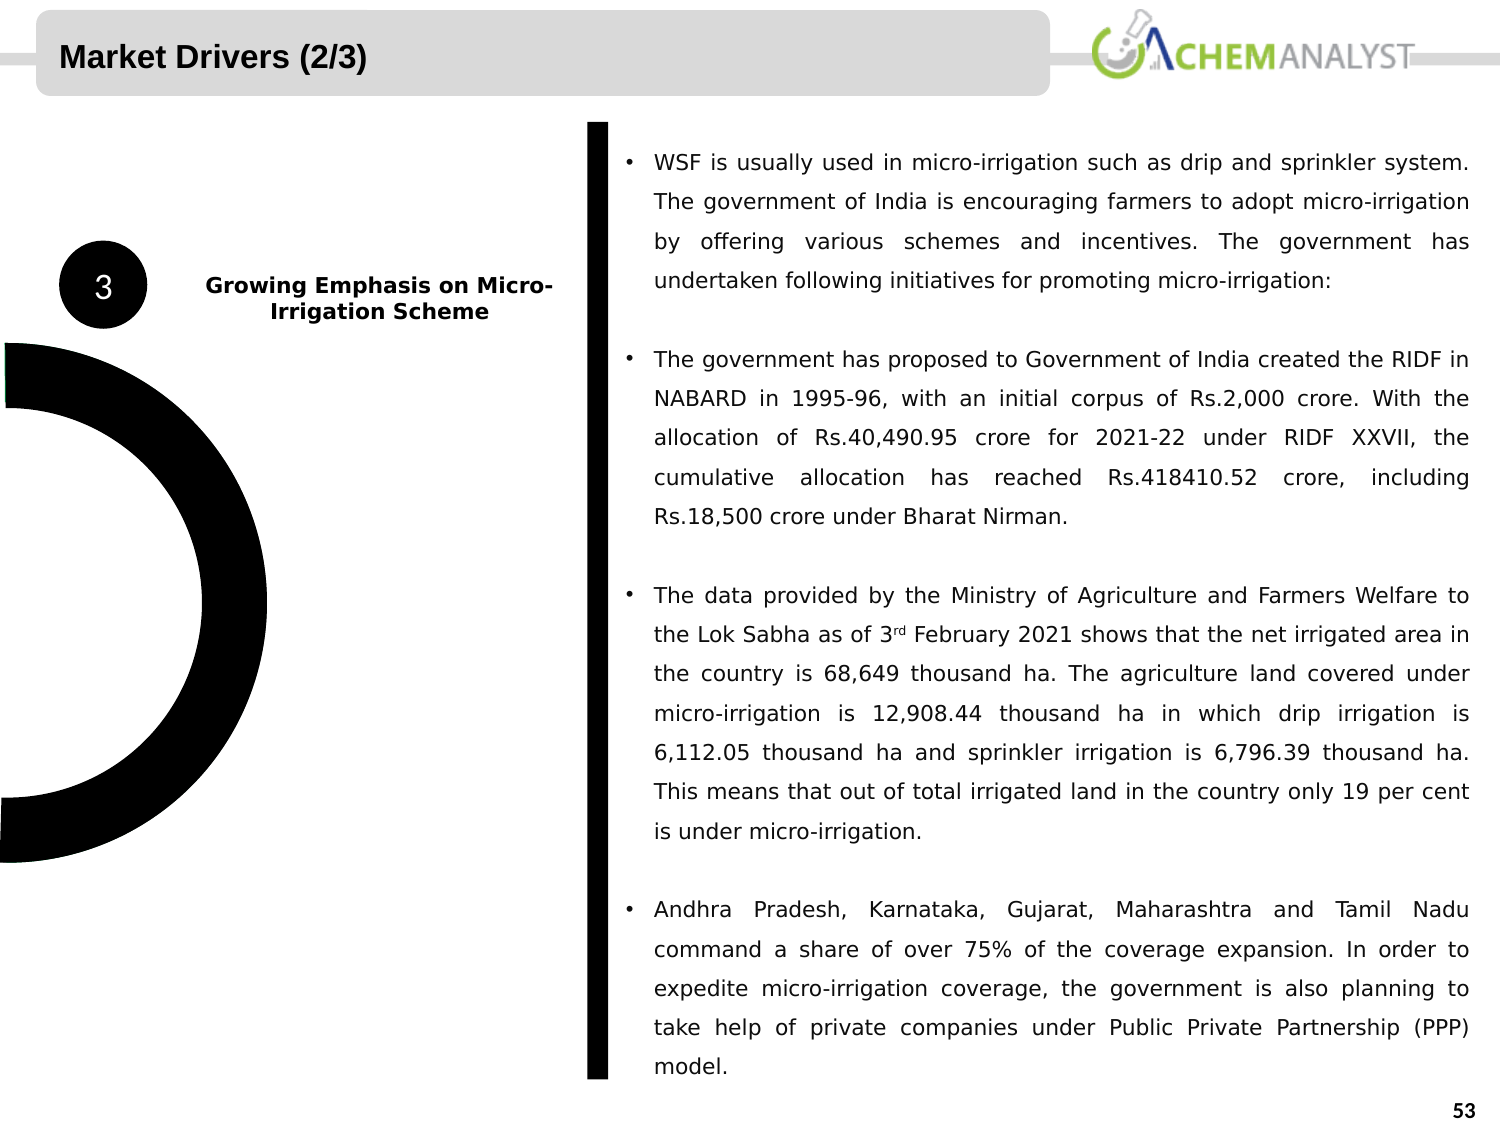

Market Drivers (2/3)

WSF is usually used in micro-irrigation such as drip and sprinkler system. The government of India is encouraging farmers to adopt micro-irrigation by offering various schemes and incentives. The government has undertaken following initiatives for promoting micro-irrigation:

The government has proposed to Government of India created the RIDF in NABARD in 1995-96, with an initial corpus of Rs.2,000 crore. With the allocation of Rs.40,490.95 crore for 2021-22 under RIDF XXVII, the cumulative allocation has reached Rs.418410.52 crore, including Rs.18,500 crore under Bharat Nirman.

The data provided by the Ministry of Agriculture and Farmers Welfare to the Lok Sabha as of 3rd February 2021 shows that the net irrigated area in the country is 68,649 thousand ha. The agriculture land covered under micro-irrigation is 12,908.44 thousand ha in which drip irrigation is 6,112.05 thousand ha and sprinkler irrigation is 6,796.39 thousand ha. This means that out of total irrigated land in the country only 19 per cent is under micro-irrigation.

Andhra Pradesh, Karnataka, Gujarat, Maharashtra and Tamil Nadu command a share of over 75% of the coverage expansion. In order to expedite micro-irrigation coverage, the government is also planning to take help of private companies under Public Private Partnership (PPP) model.

3
Growing Emphasis on Micro-Irrigation Scheme

53
© ChemAnalyst
53